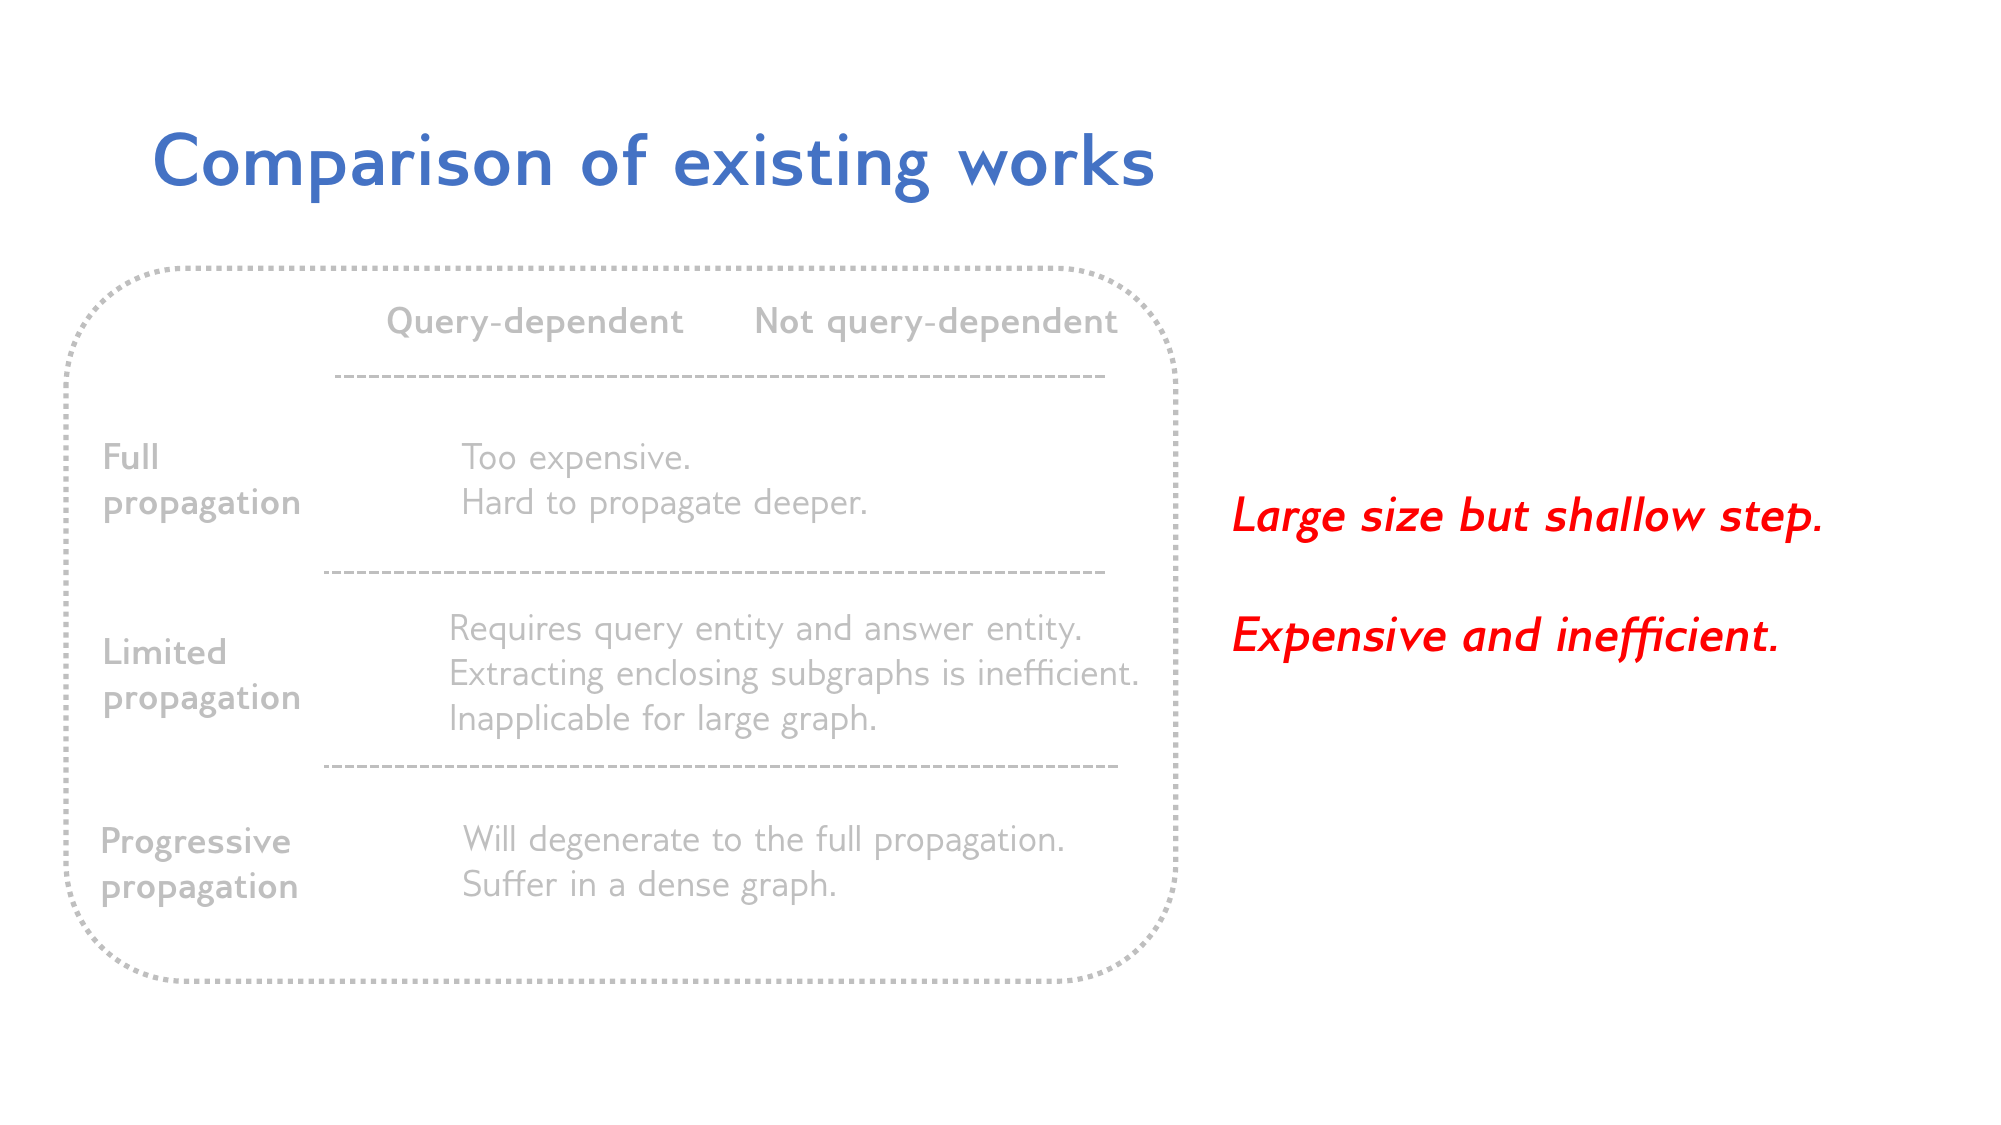

# Comparison of existing works

Query-dependent
Not query-dependent
Full
propagation
Too expensive.
Hard to propagate deeper.
Large size but shallow step.

Expensive and inefficient.
Requires query entity and answer entity.
Extracting enclosing subgraphs is inefficient.
Inapplicable for large graph.
Limited
propagation
Will degenerate to the full propagation.
Suffer in a dense graph.
Progressive
propagation